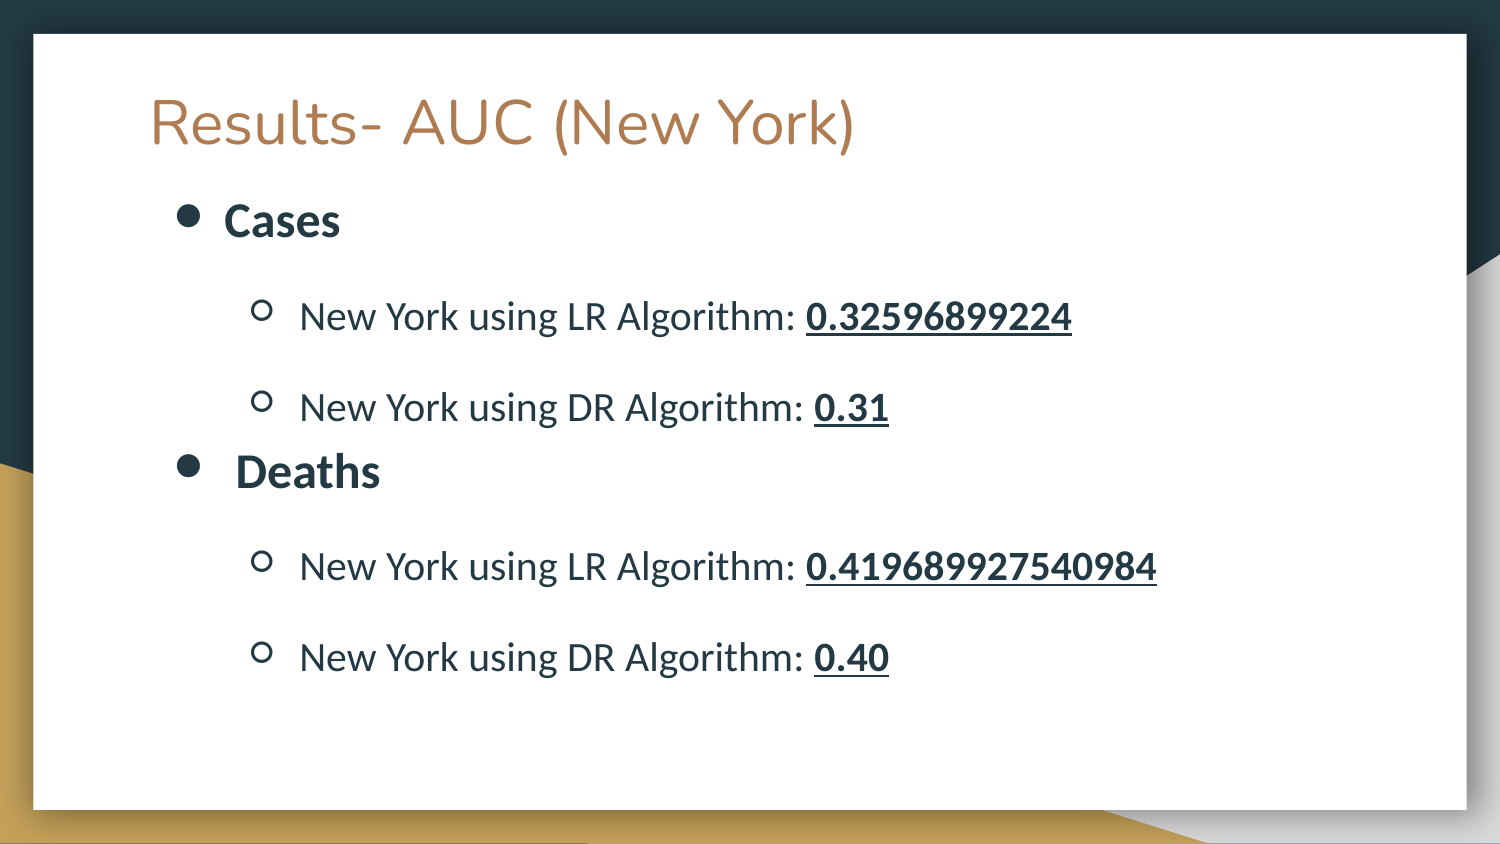

# Results- AUC (New York)
Cases
New York using LR Algorithm: 0.32596899224
New York using DR Algorithm: 0.31
 Deaths
New York using LR Algorithm: 0.419689927540984
New York using DR Algorithm: 0.40